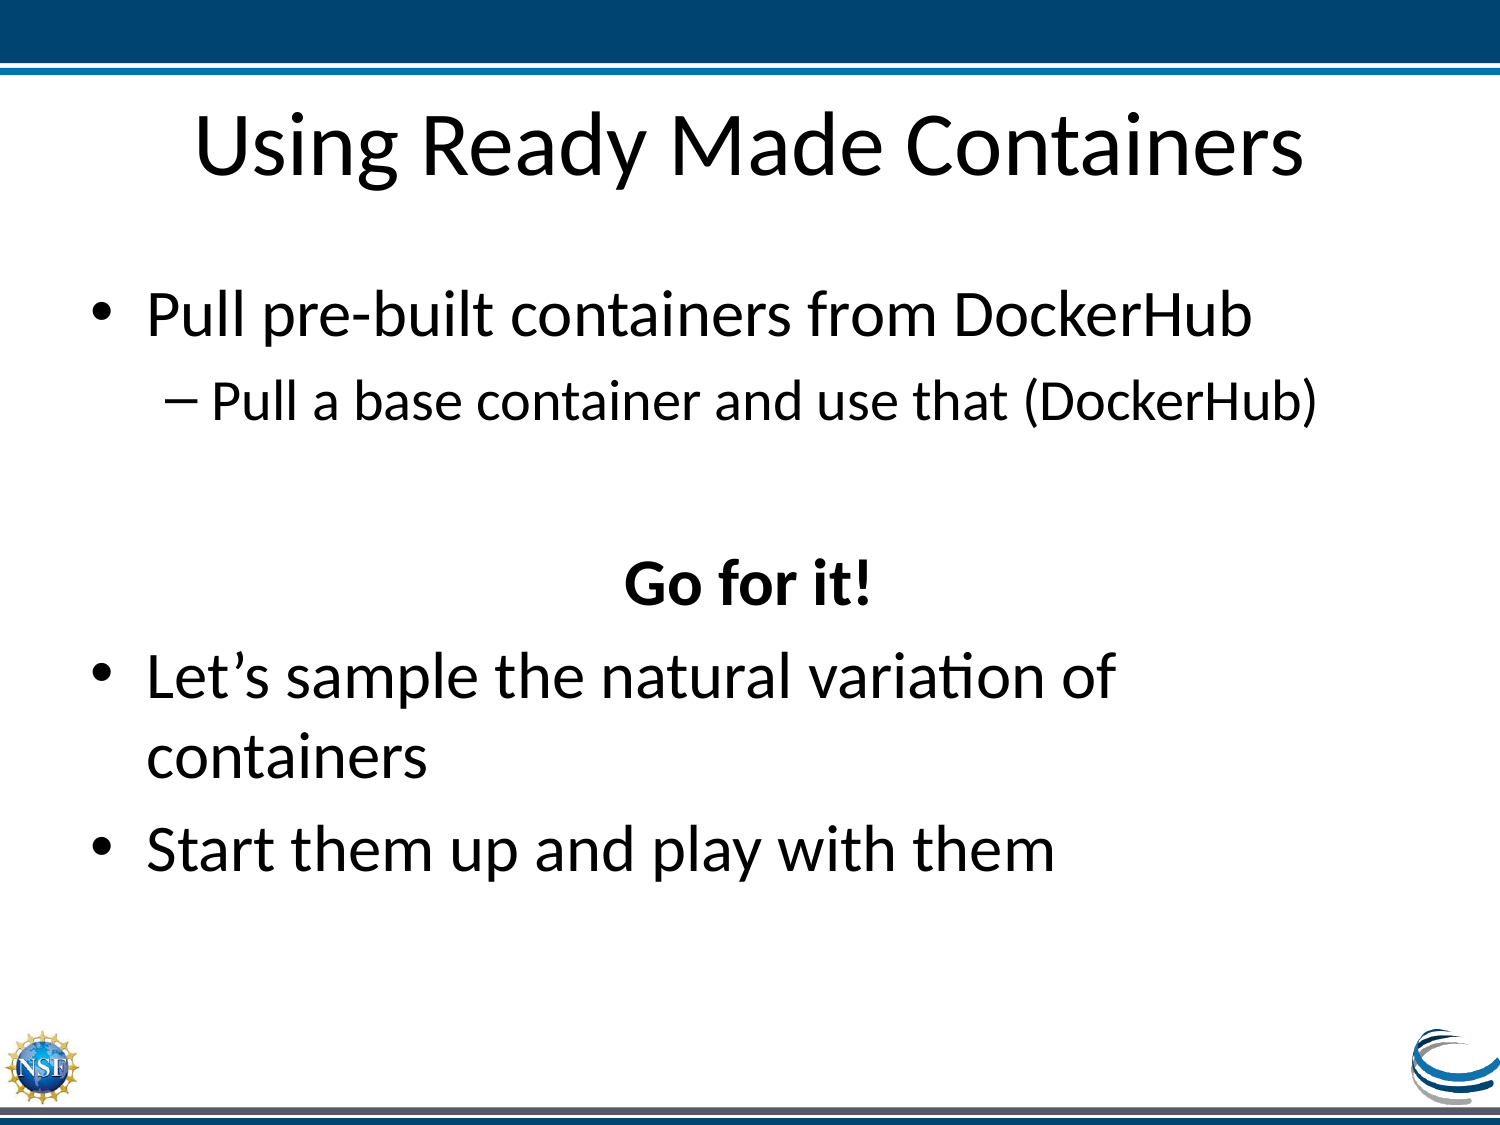

# Using Ready Made Containers
Pull pre-built containers from DockerHub
Pull a base container and use that (DockerHub)

Go for it!
Let’s sample the natural variation of containers
Start them up and play with them